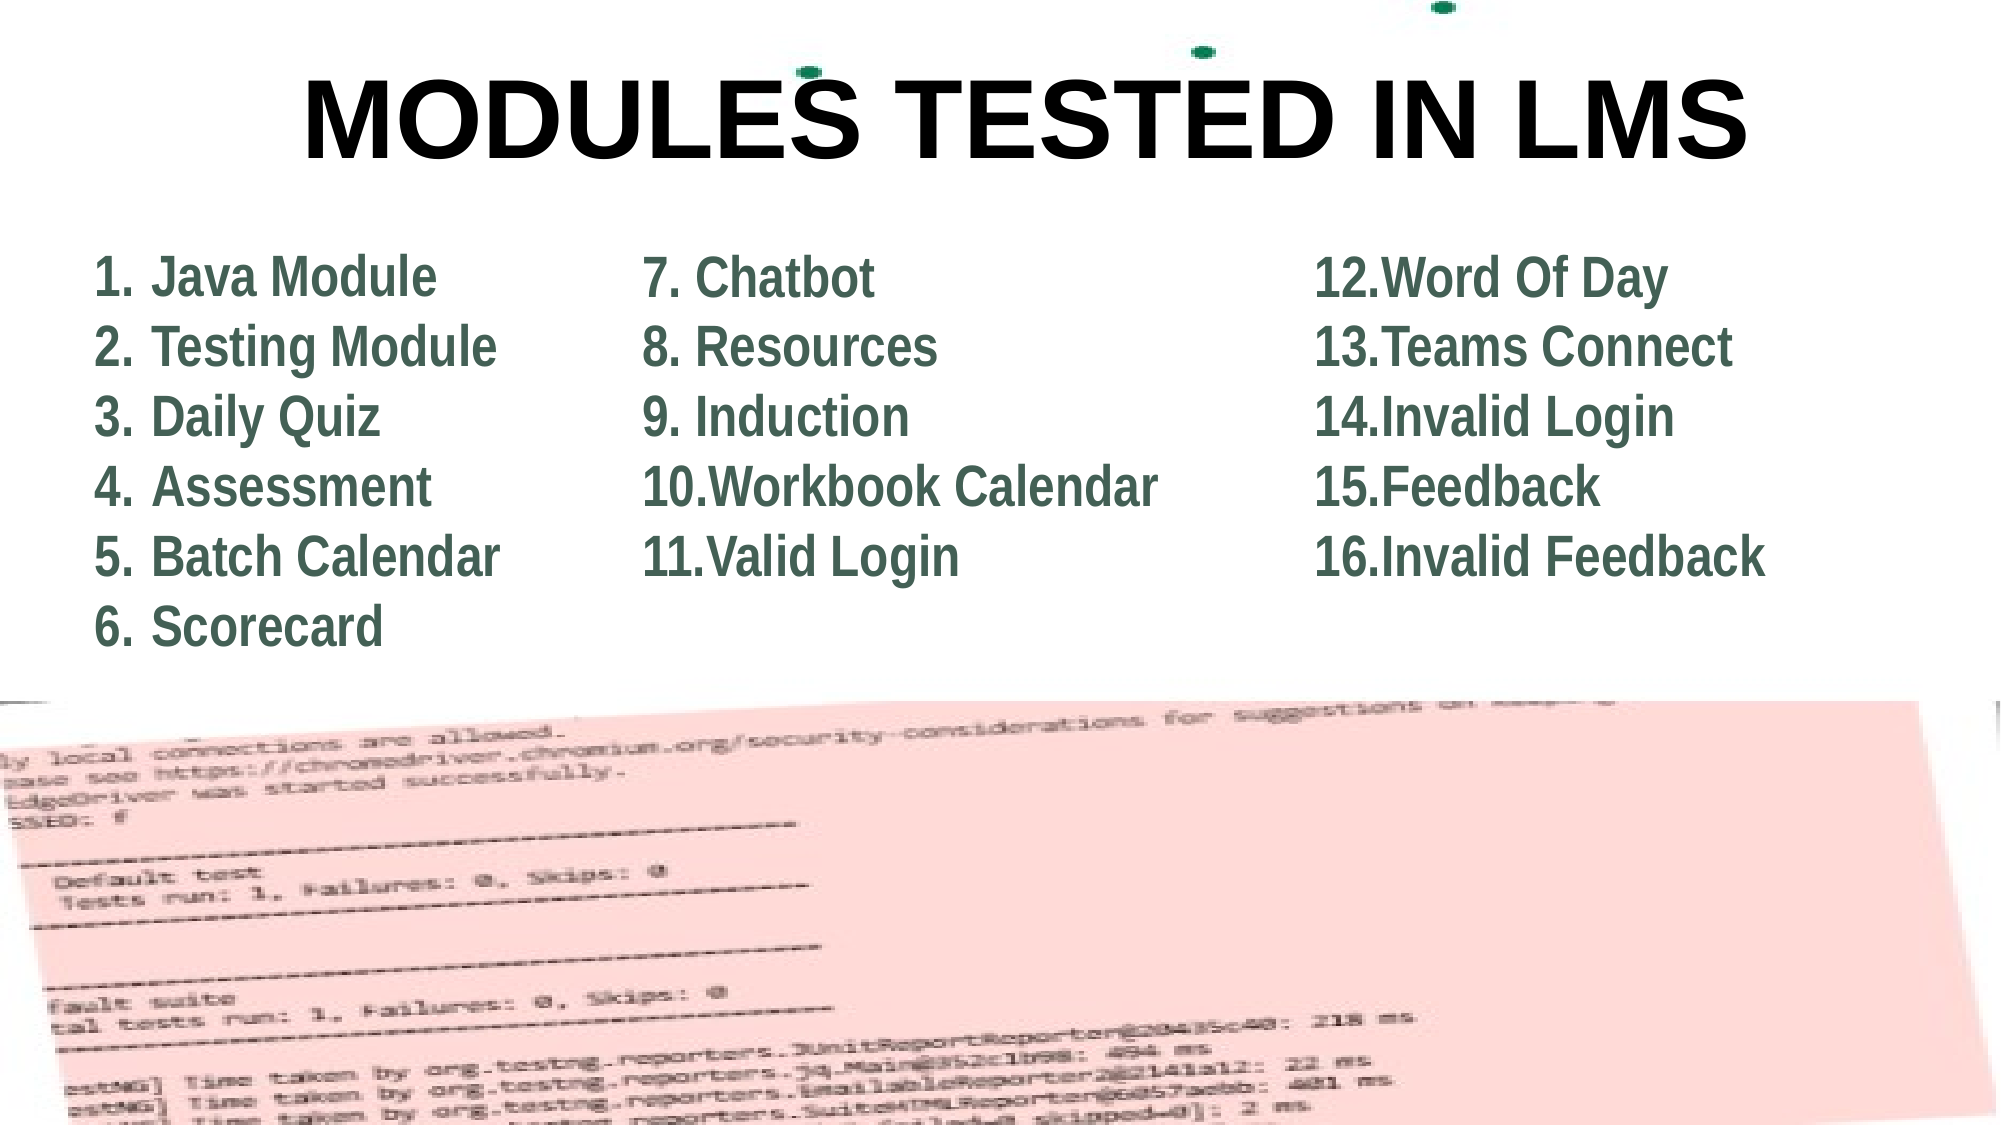

MODULES TESTED IN LMS
Java Module
Testing Module
Daily Quiz
Assessment
Batch Calendar
Scorecard

7. Chatbot
8. Resources
9. Induction
10.Workbook Calendar
11.Valid Login

12.Word Of Day
13.Teams Connect
14.Invalid Login
15.Feedback
16.Invalid Feedback